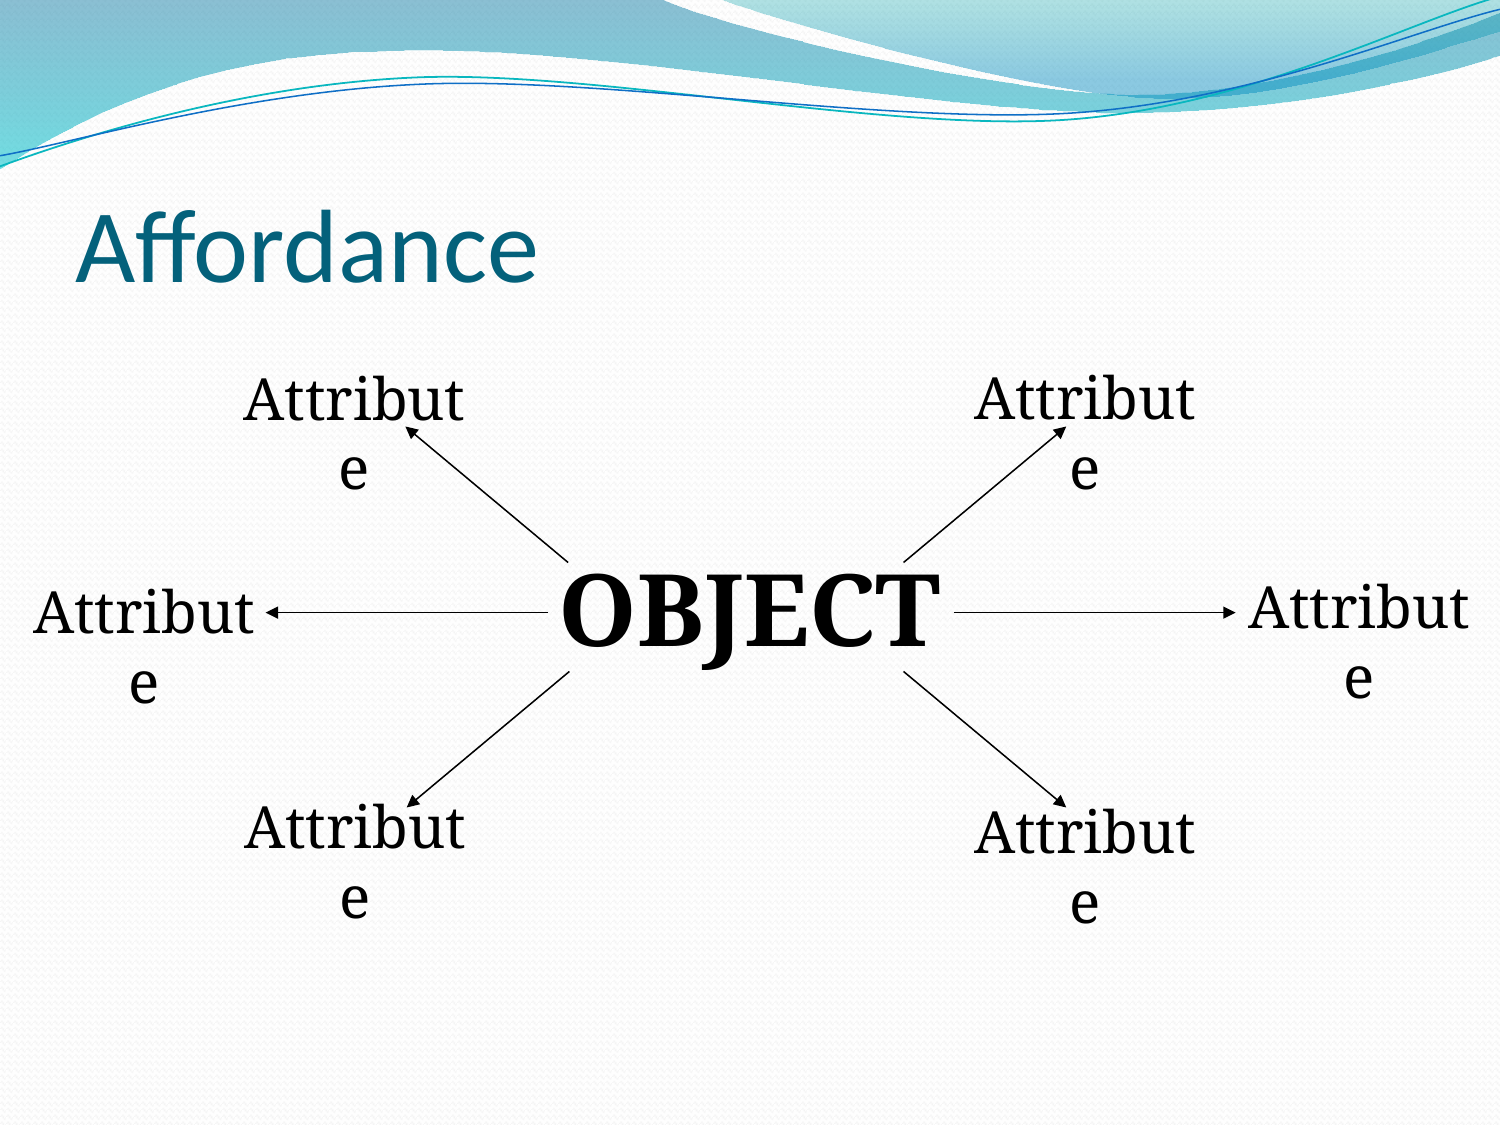

# Affordance

OBJECT
Attribute
Attribute
Attribute
Attribute
Attribute
Attribute